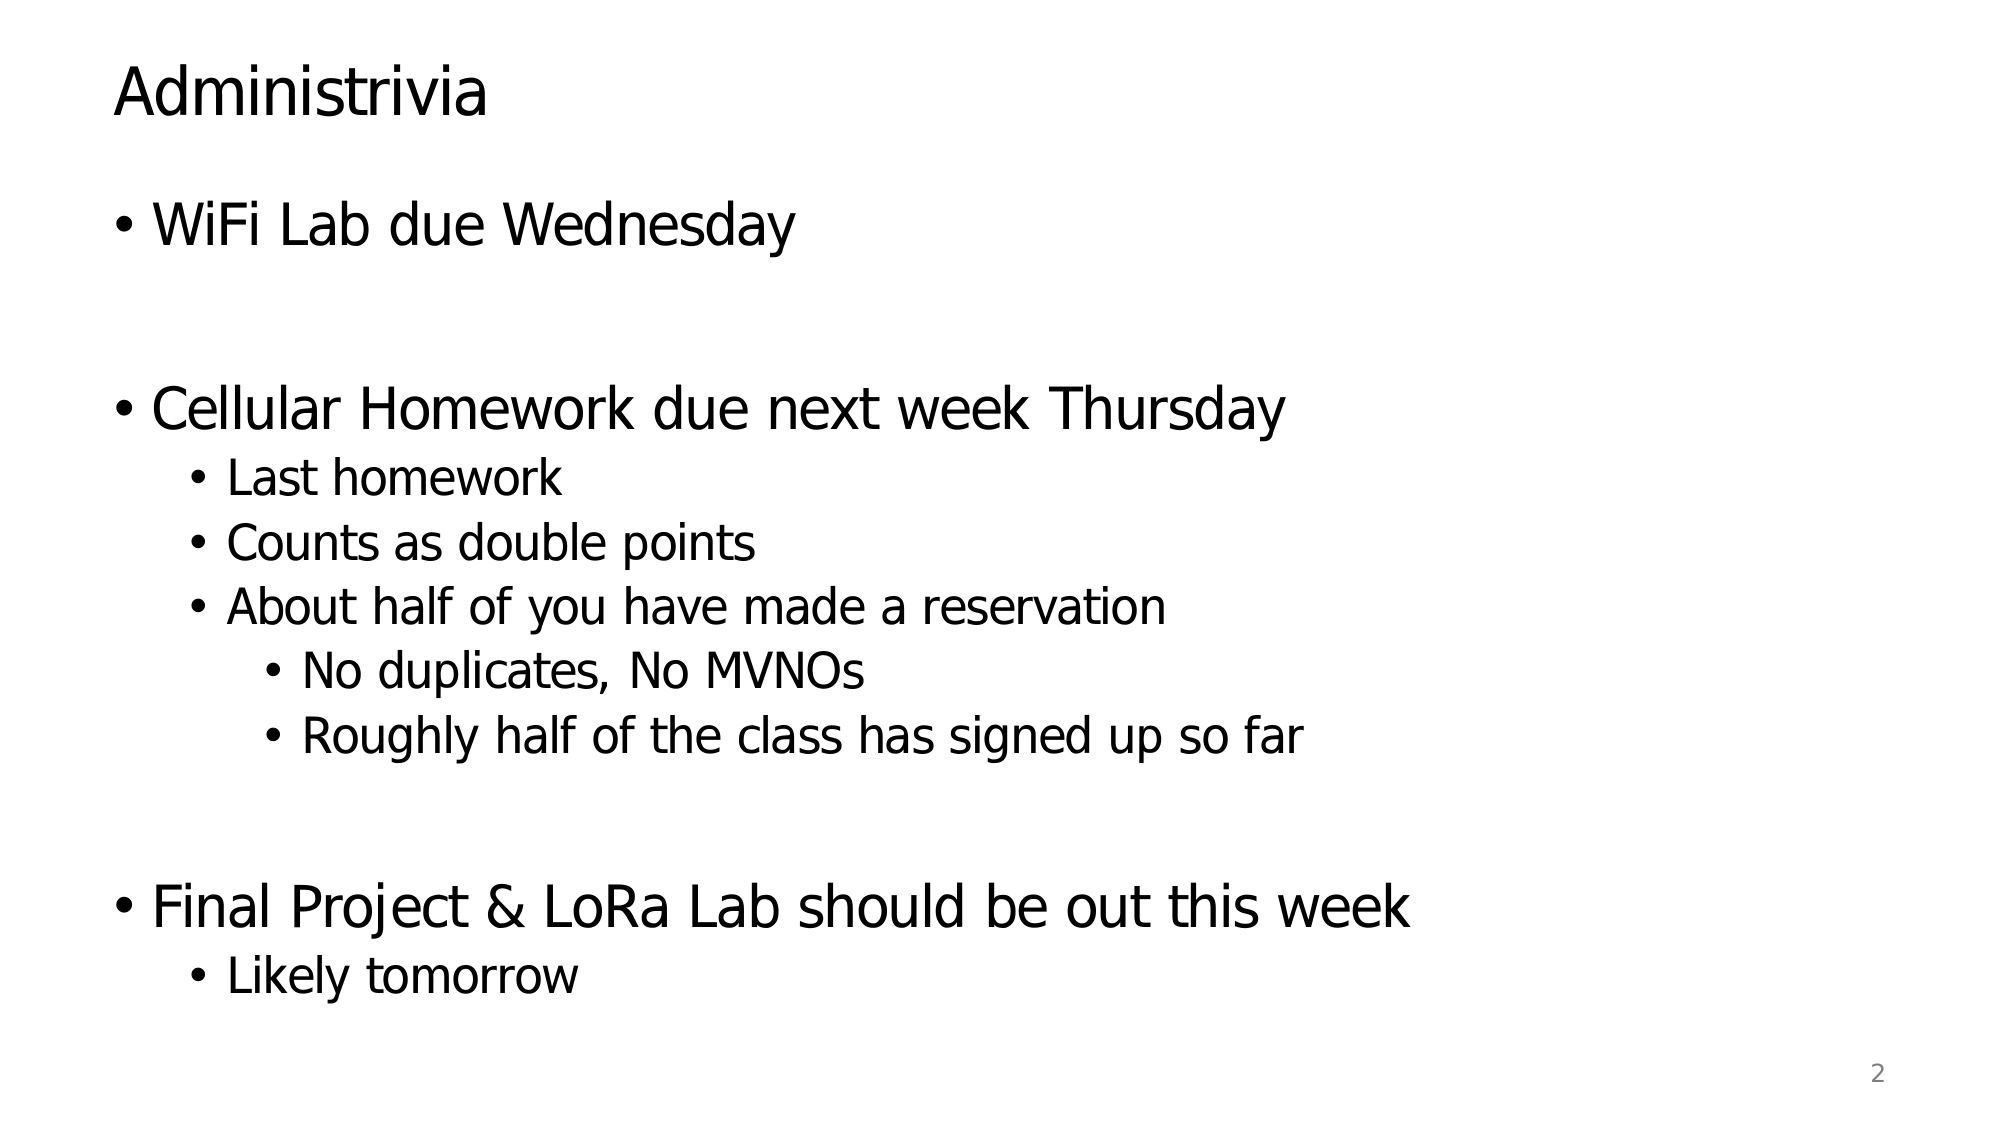

# Administrivia
WiFi Lab due Wednesday

Cellular Homework due next week Thursday
Last homework
Counts as double points
About half of you have made a reservation
No duplicates, No MVNOs
Roughly half of the class has signed up so far

Final Project & LoRa Lab should be out this week
Likely tomorrow
2